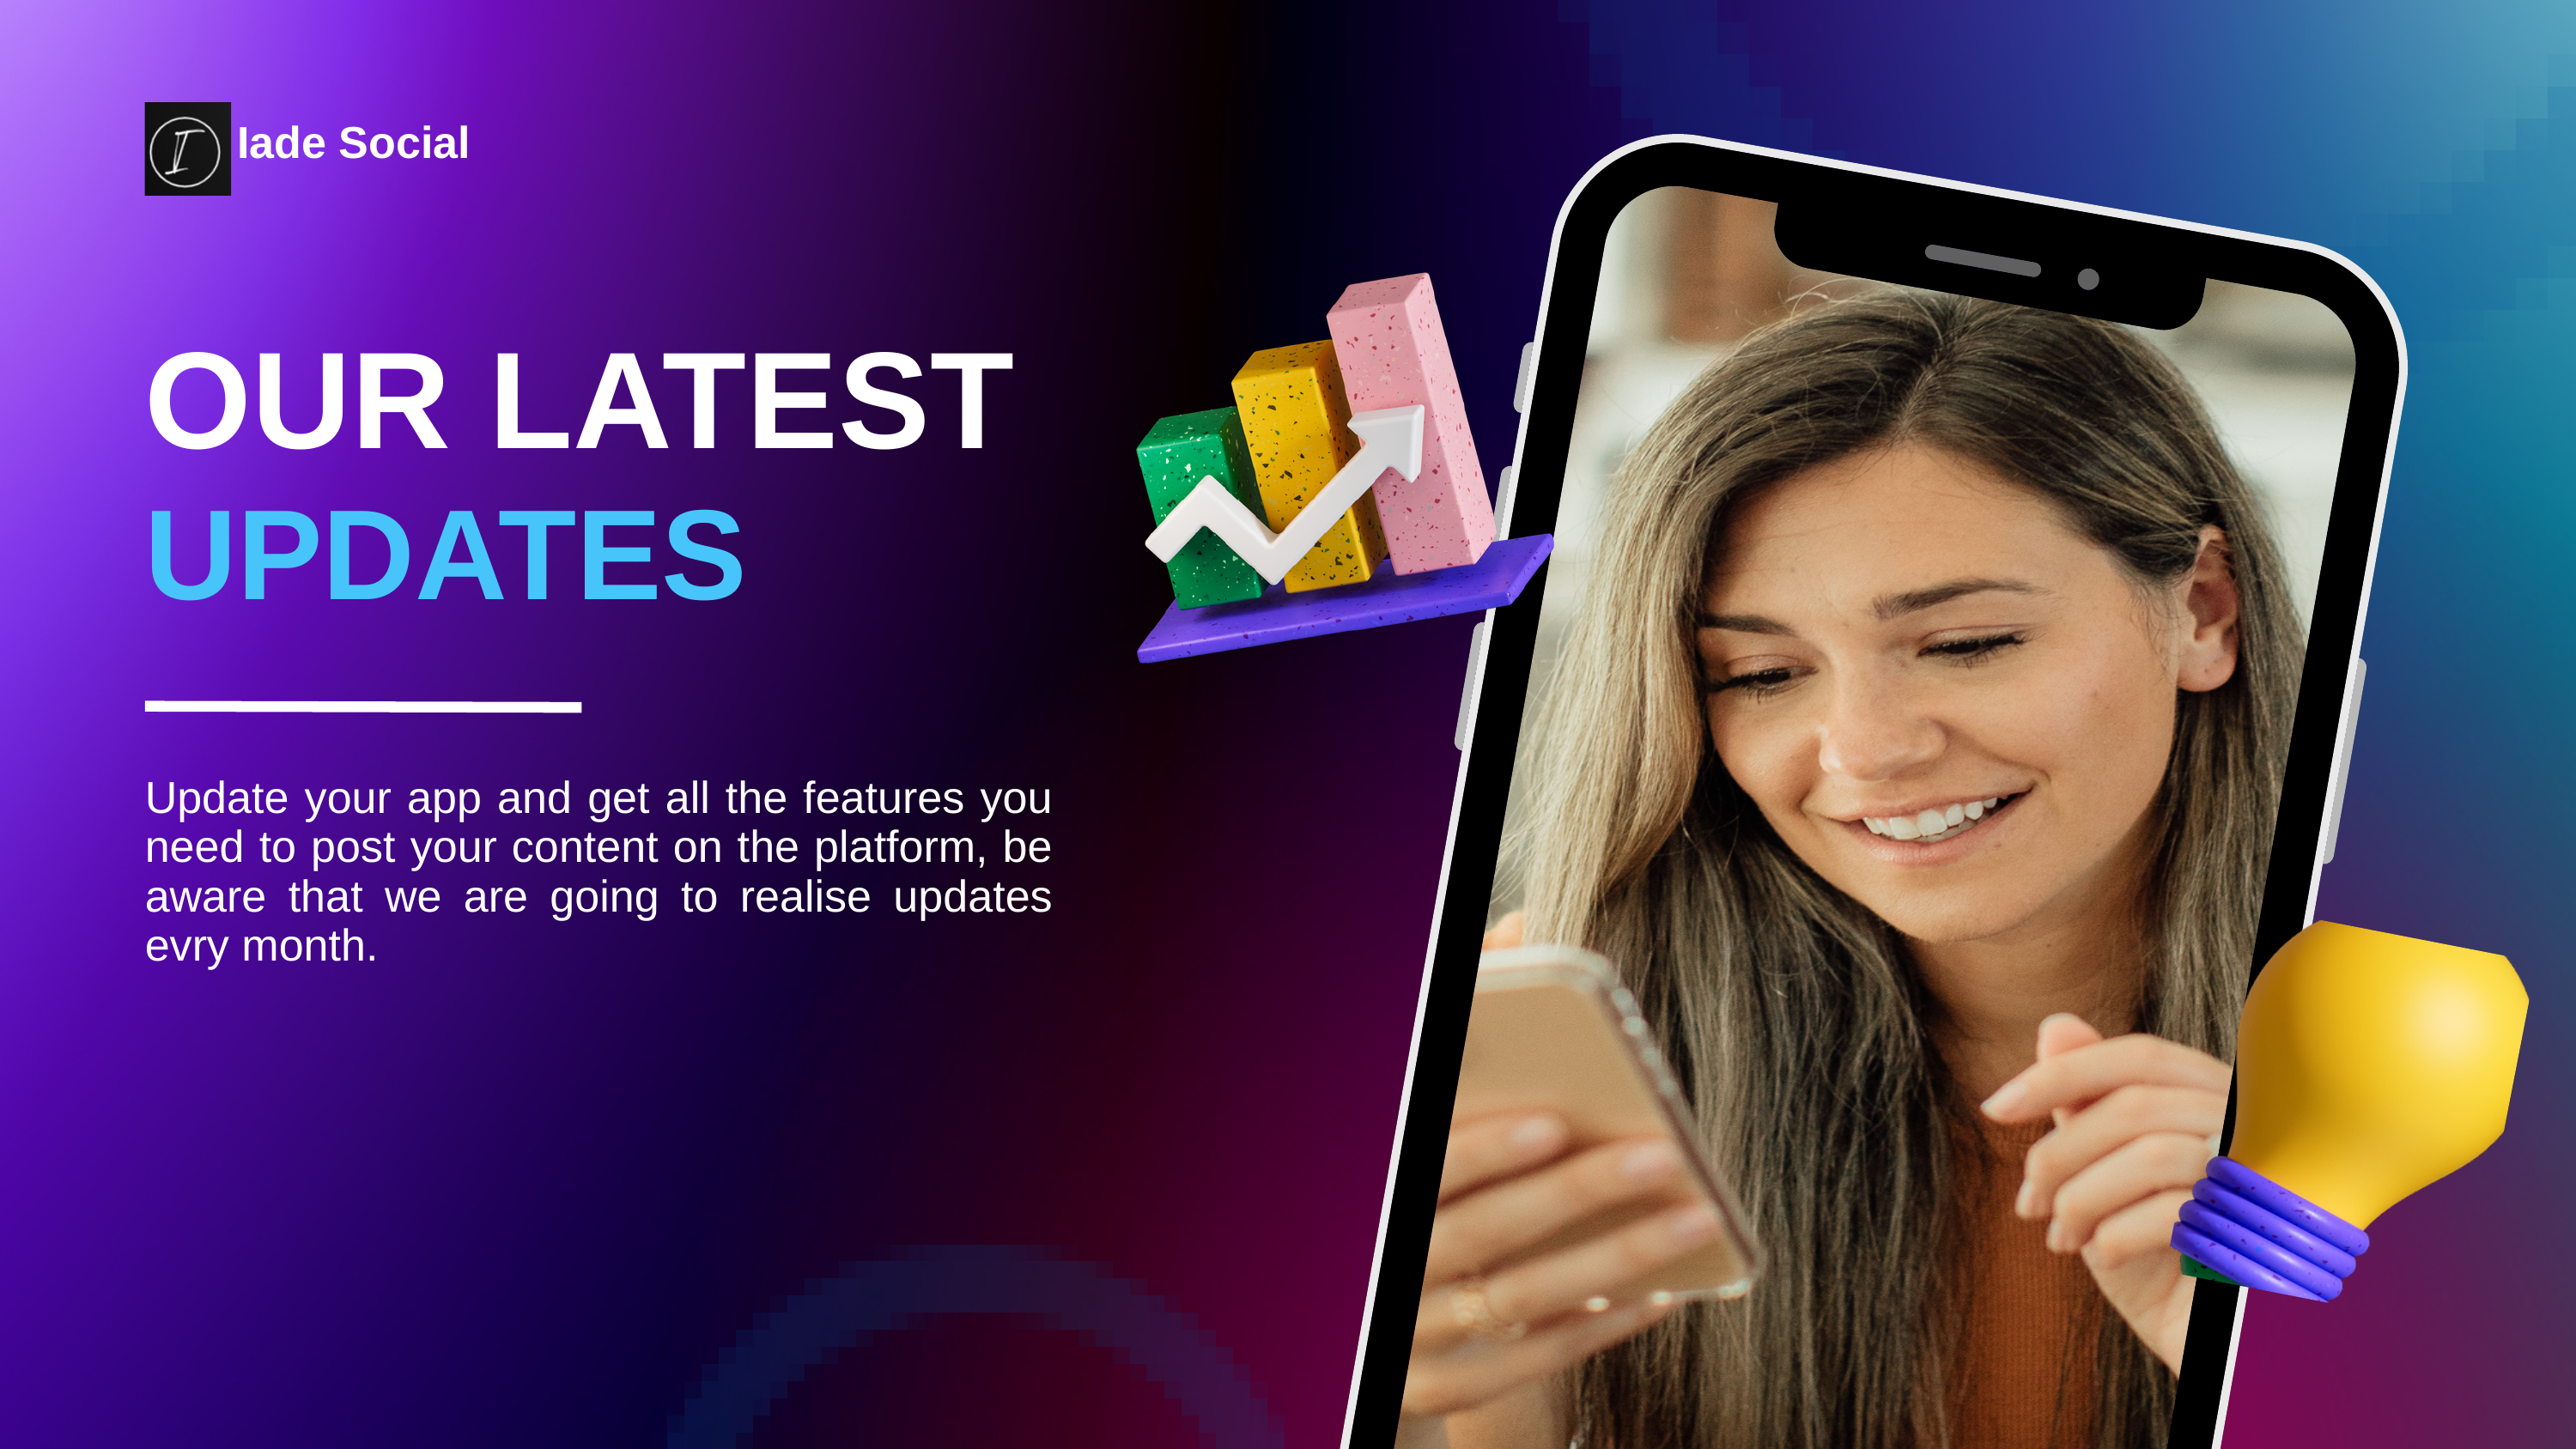

Iade Social

OUR LATEST
UPDATES

Update your app and get all the features you need to post your content on the platform, be aware that we are going to realise updates evry month.